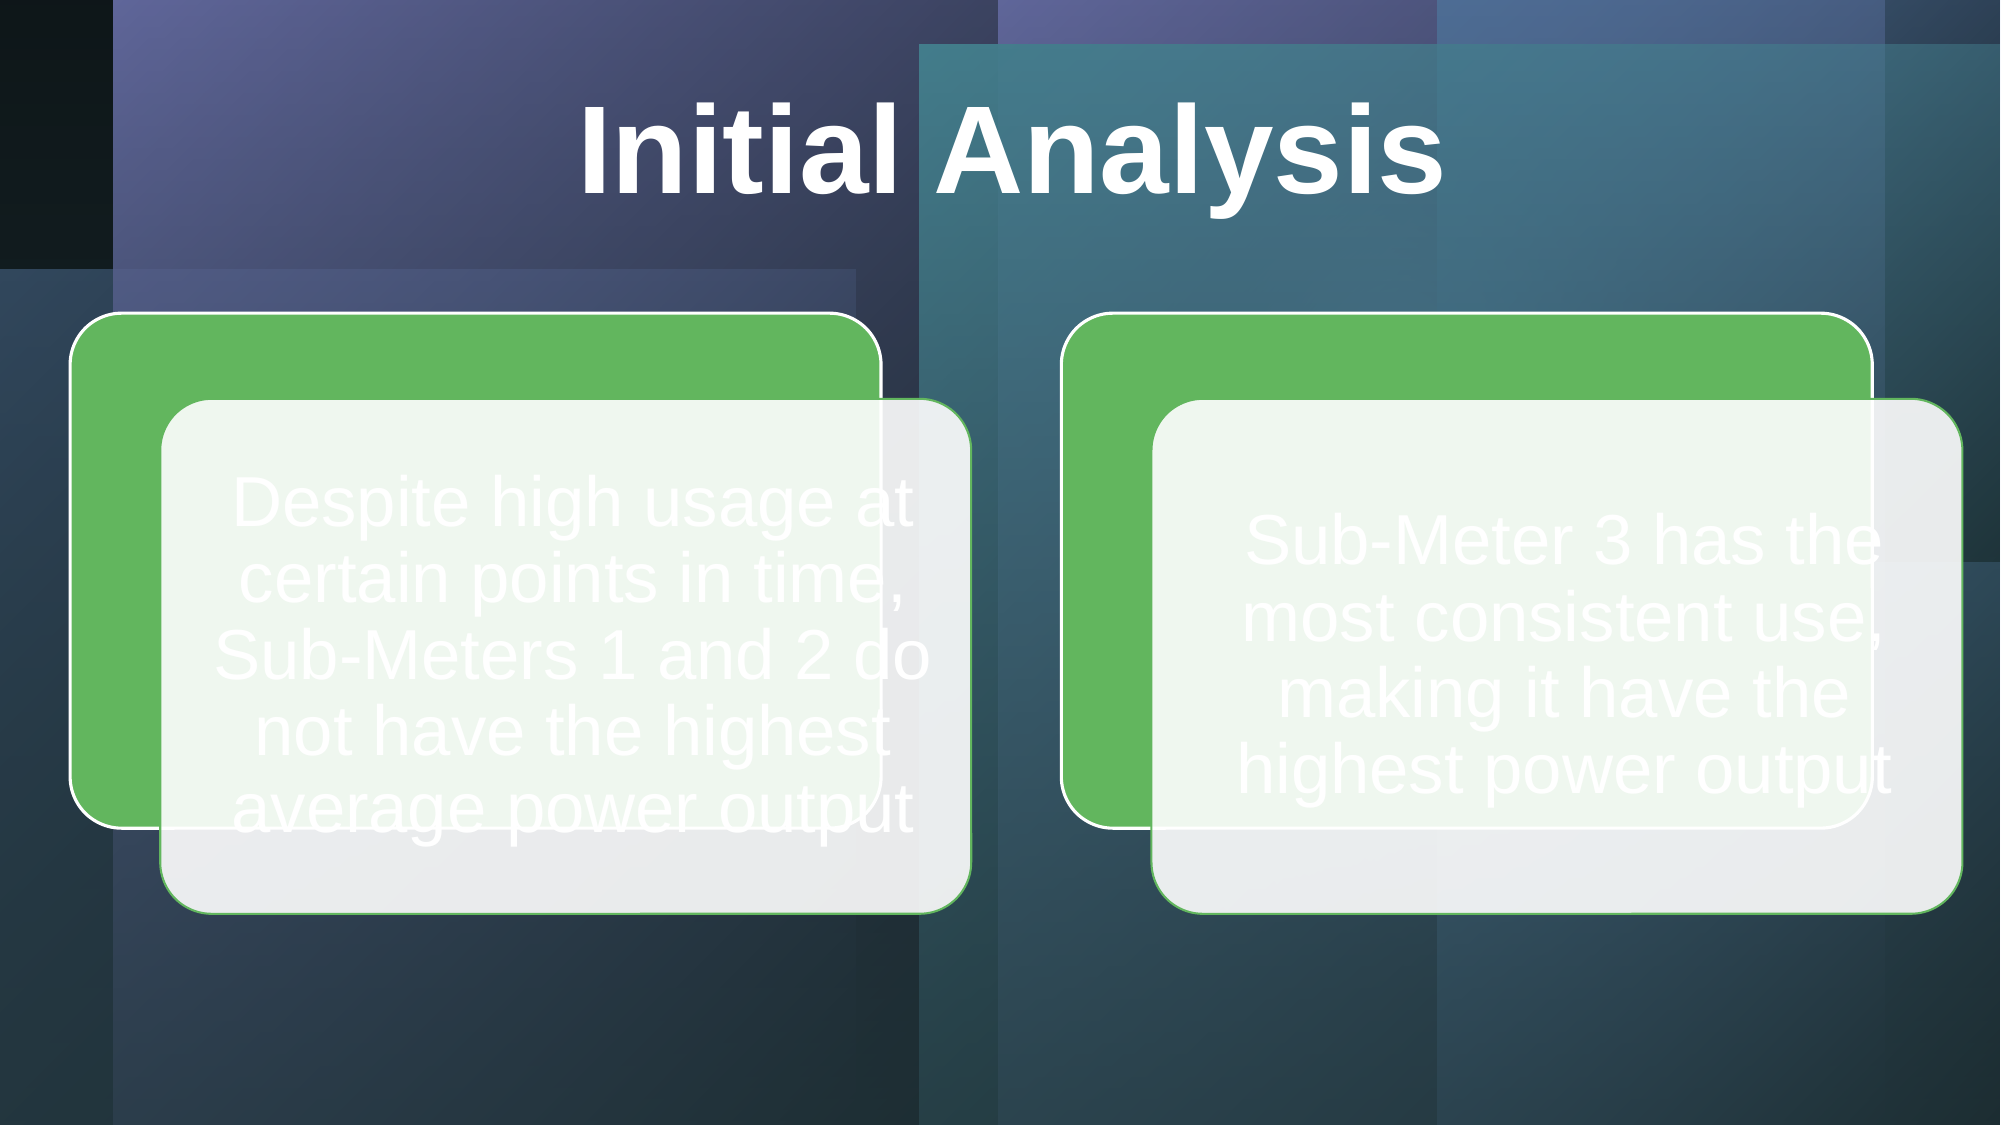

# Initial Analysis

Despite high usage at certain points in time, Sub-Meters 1 and 2 do not have the highest average power output
Sub-Meter 3 has the most consistent use, making it have the highest power output